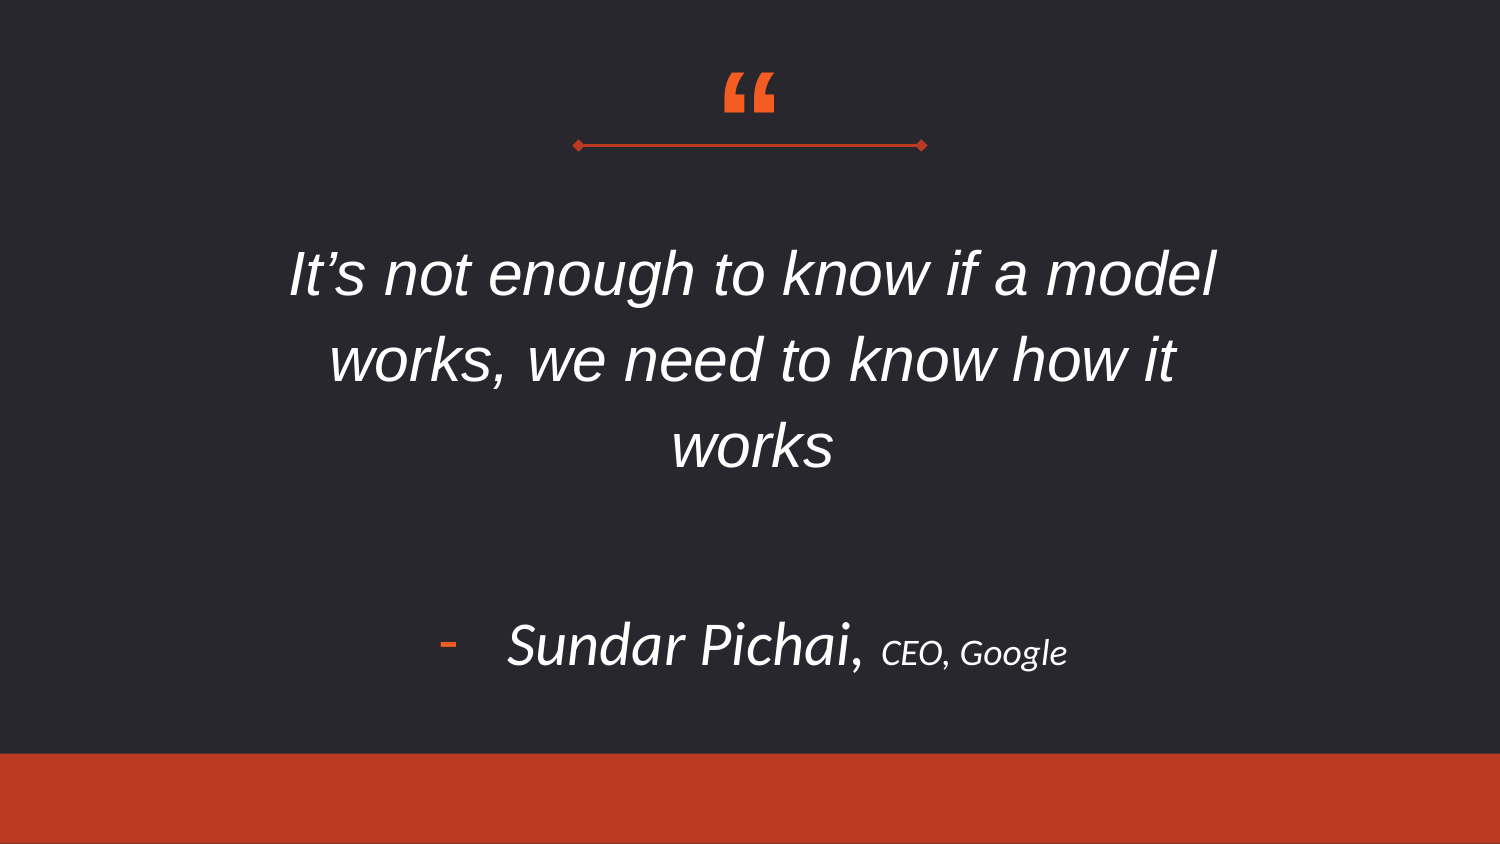

It’s not enough to know if a model works, we need to know how it works

Sundar Pichai, CEO, Google